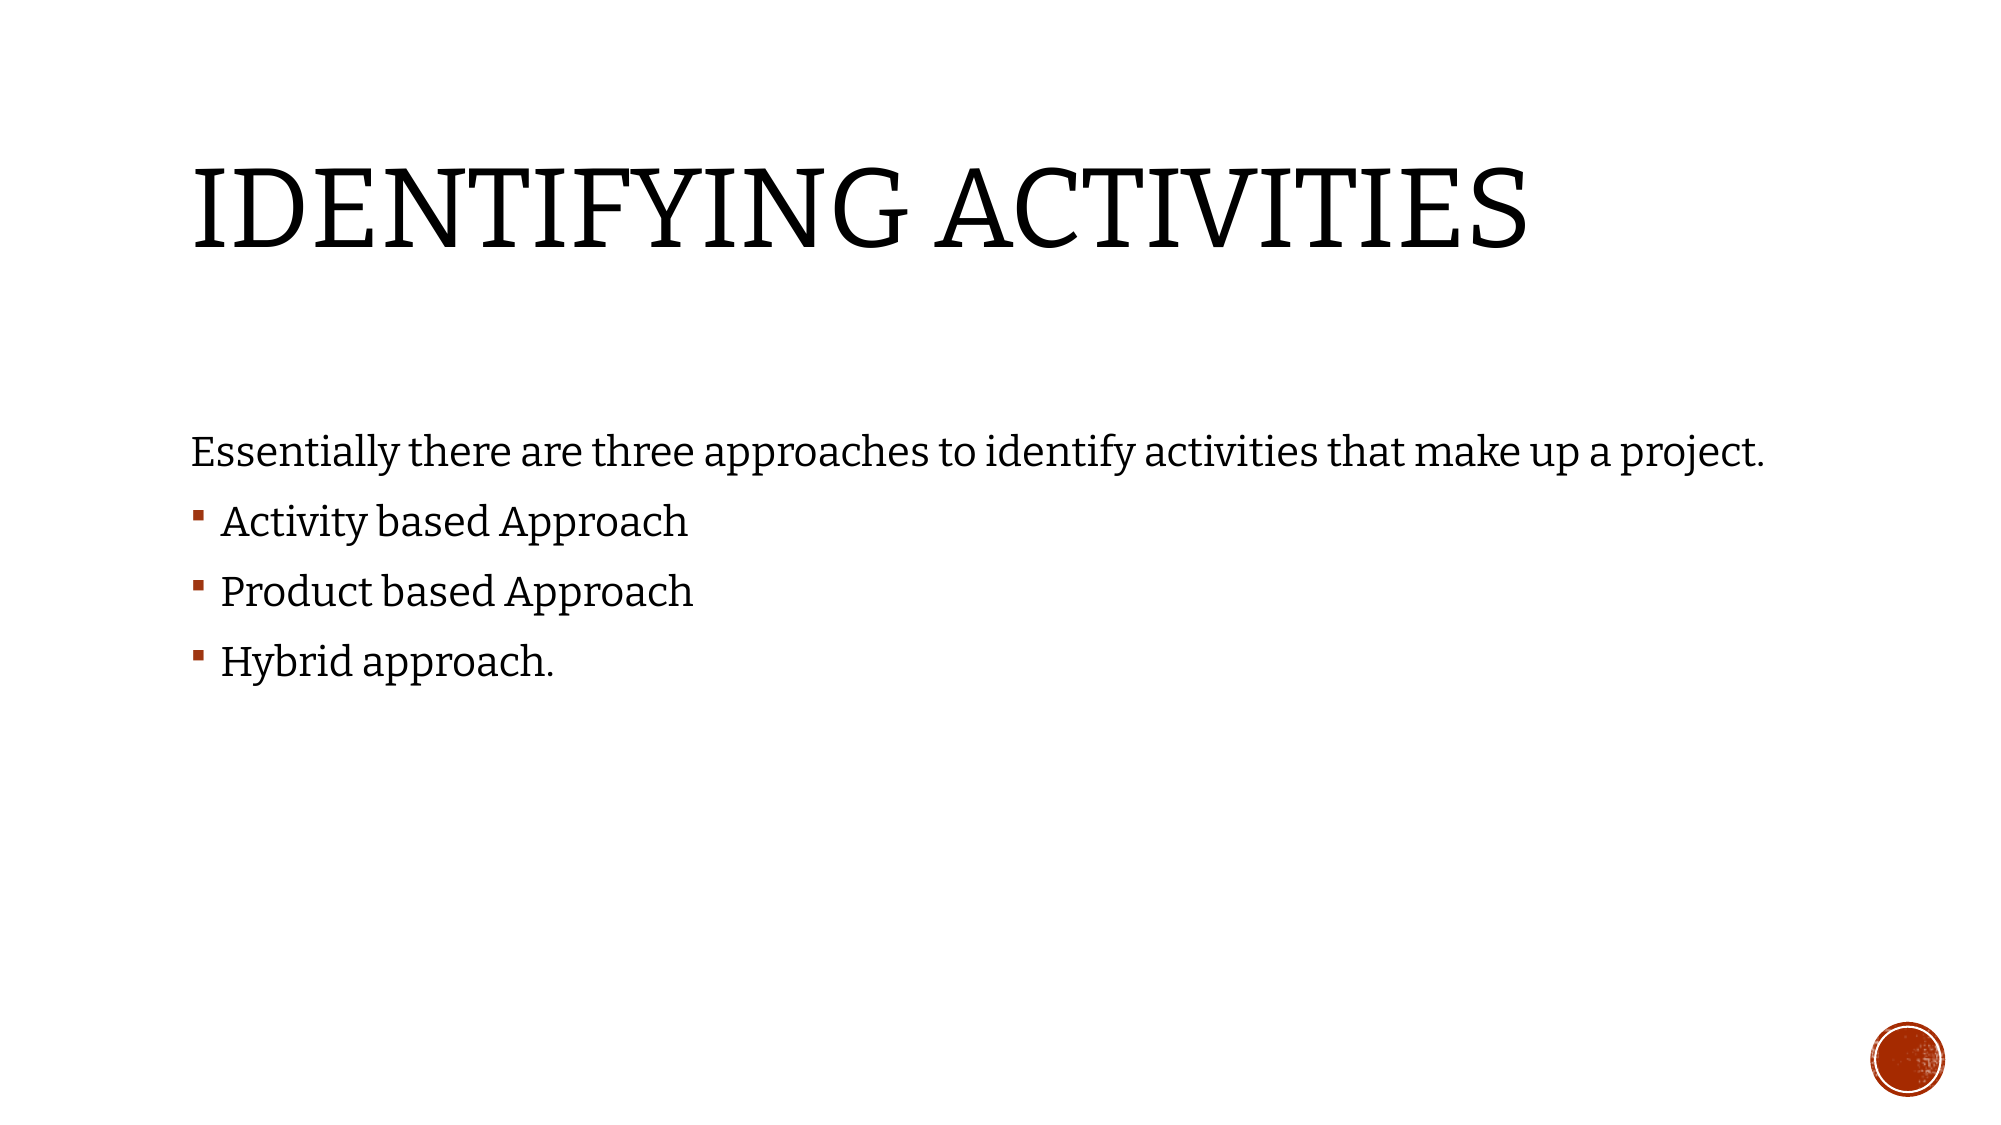

# Identifying Activities

Essentially there are three approaches to identify activities that make up a project.
Activity based Approach
Product based Approach
Hybrid approach.